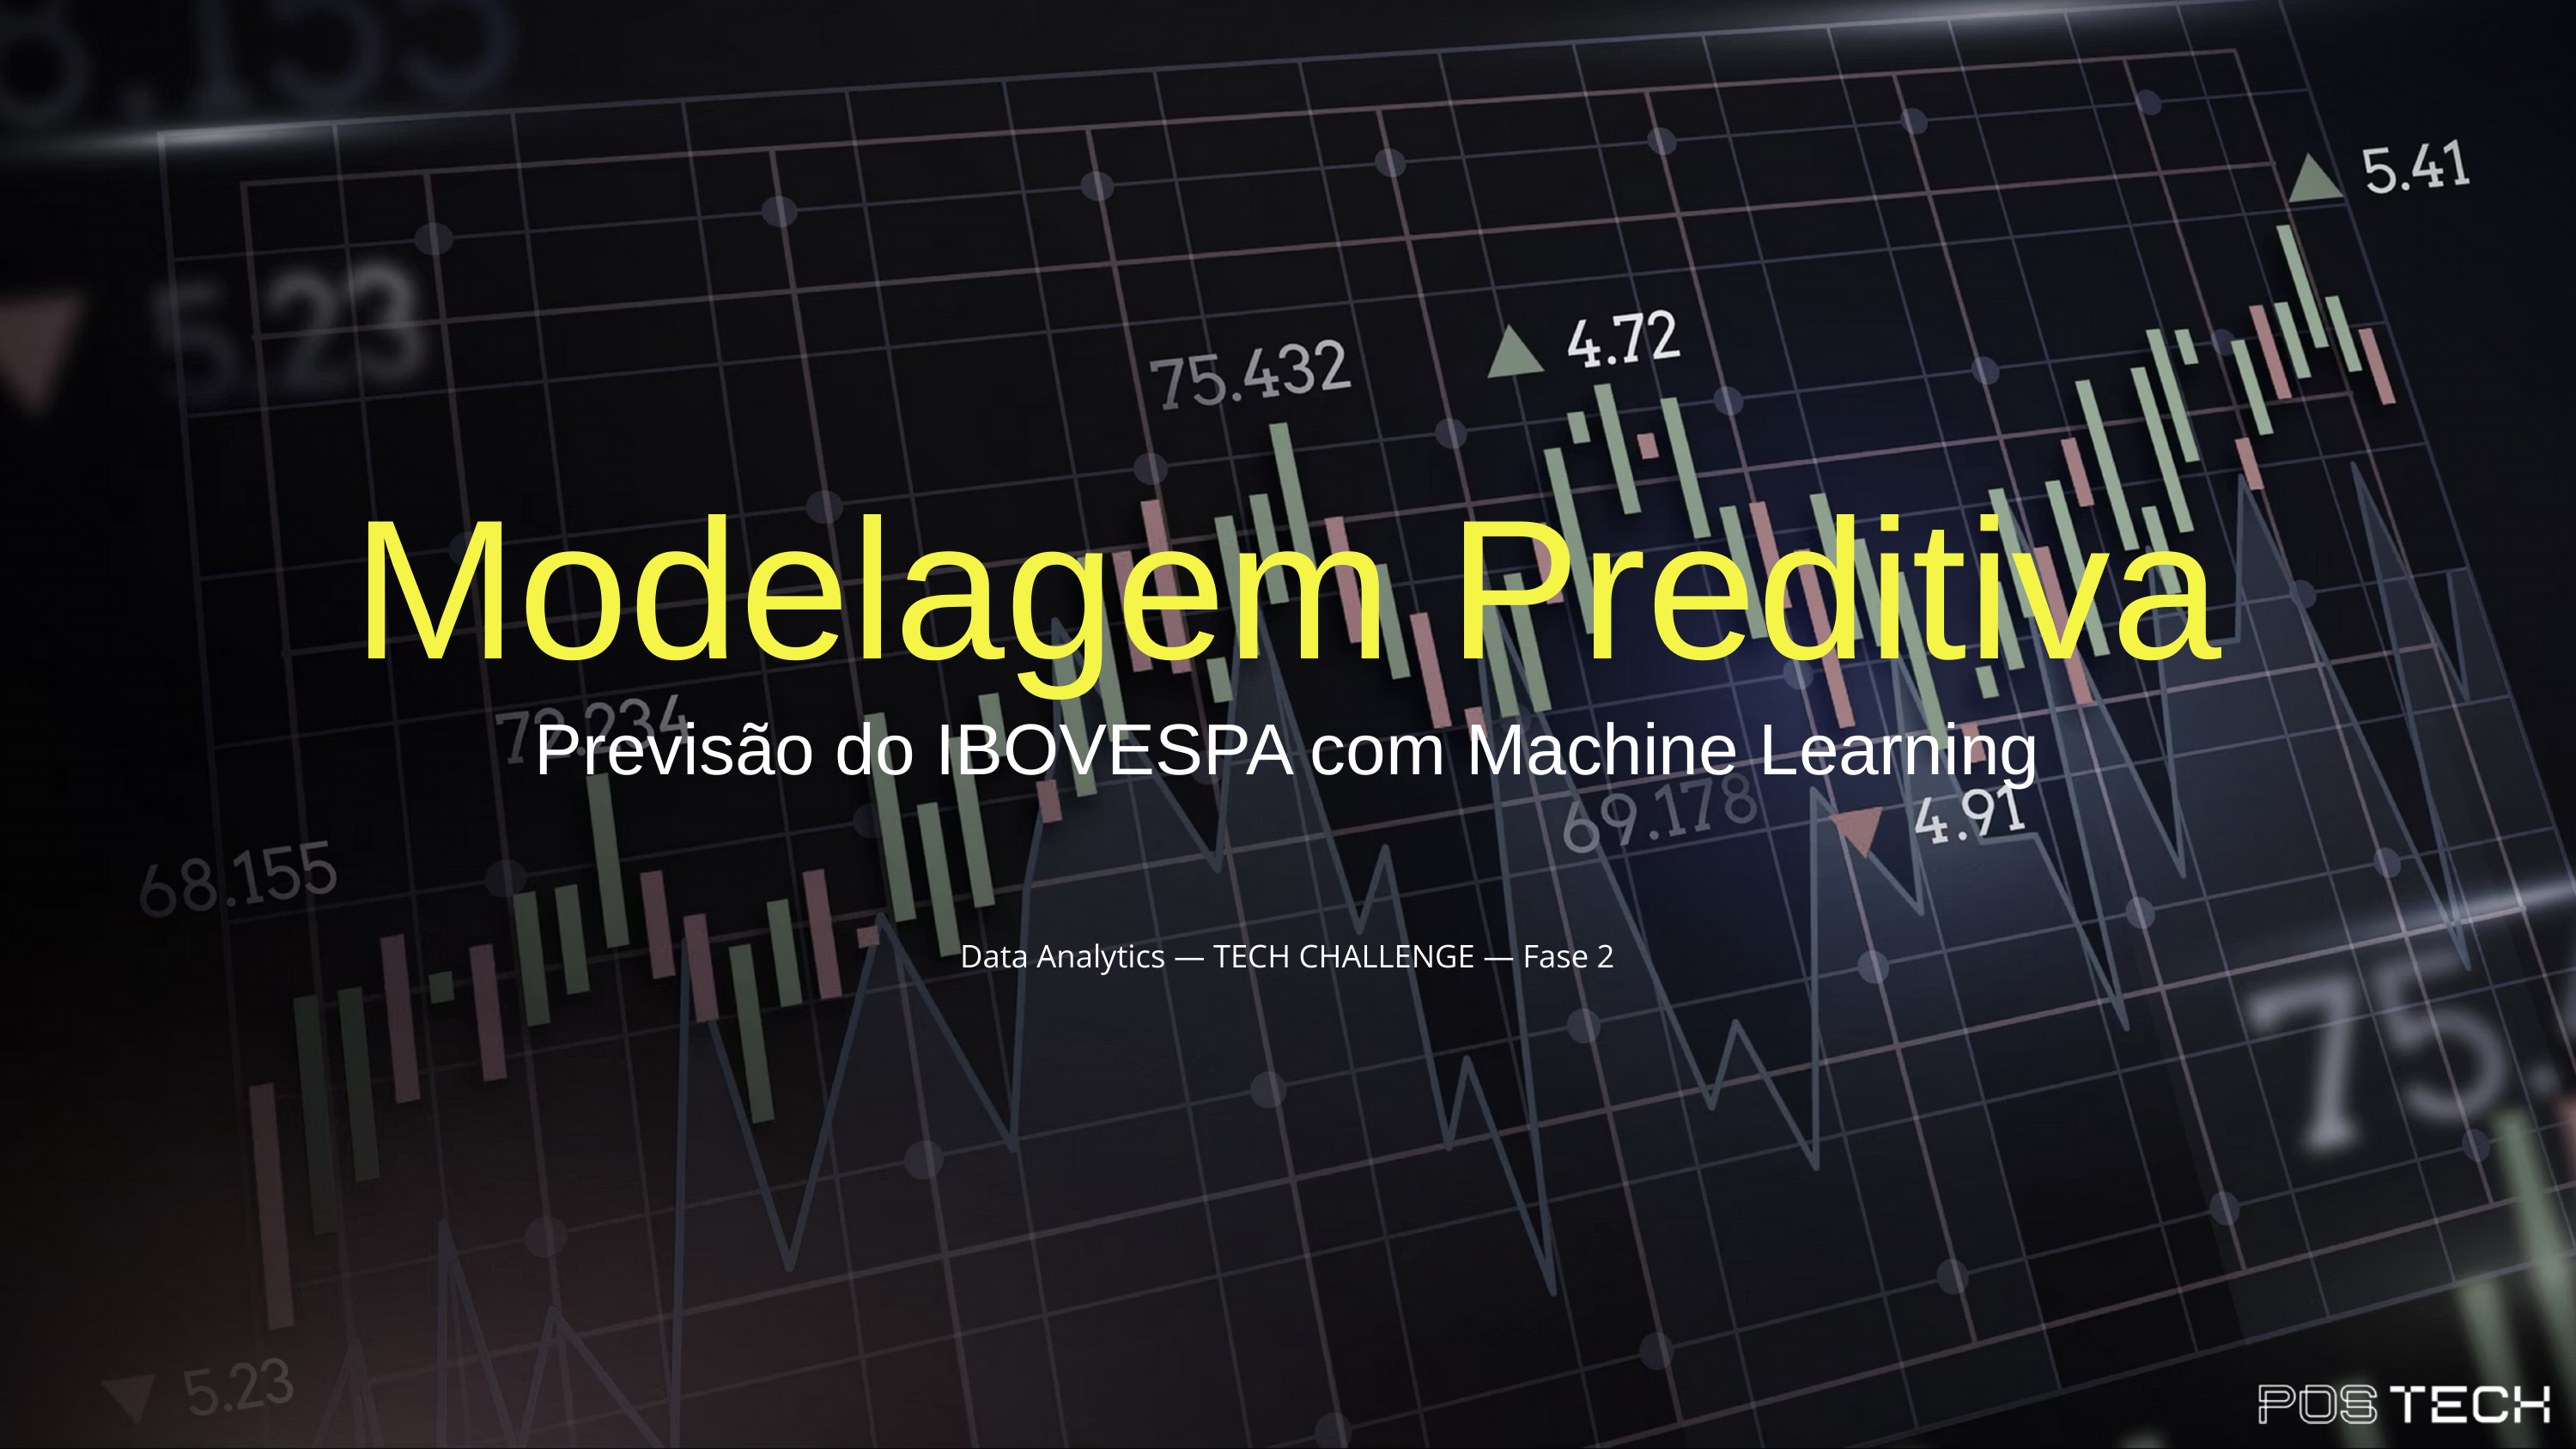

Modelagem Preditiva
Previsão do IBOVESPA com Machine Learning
Data Analytics — TECH CHALLENGE — Fase 2